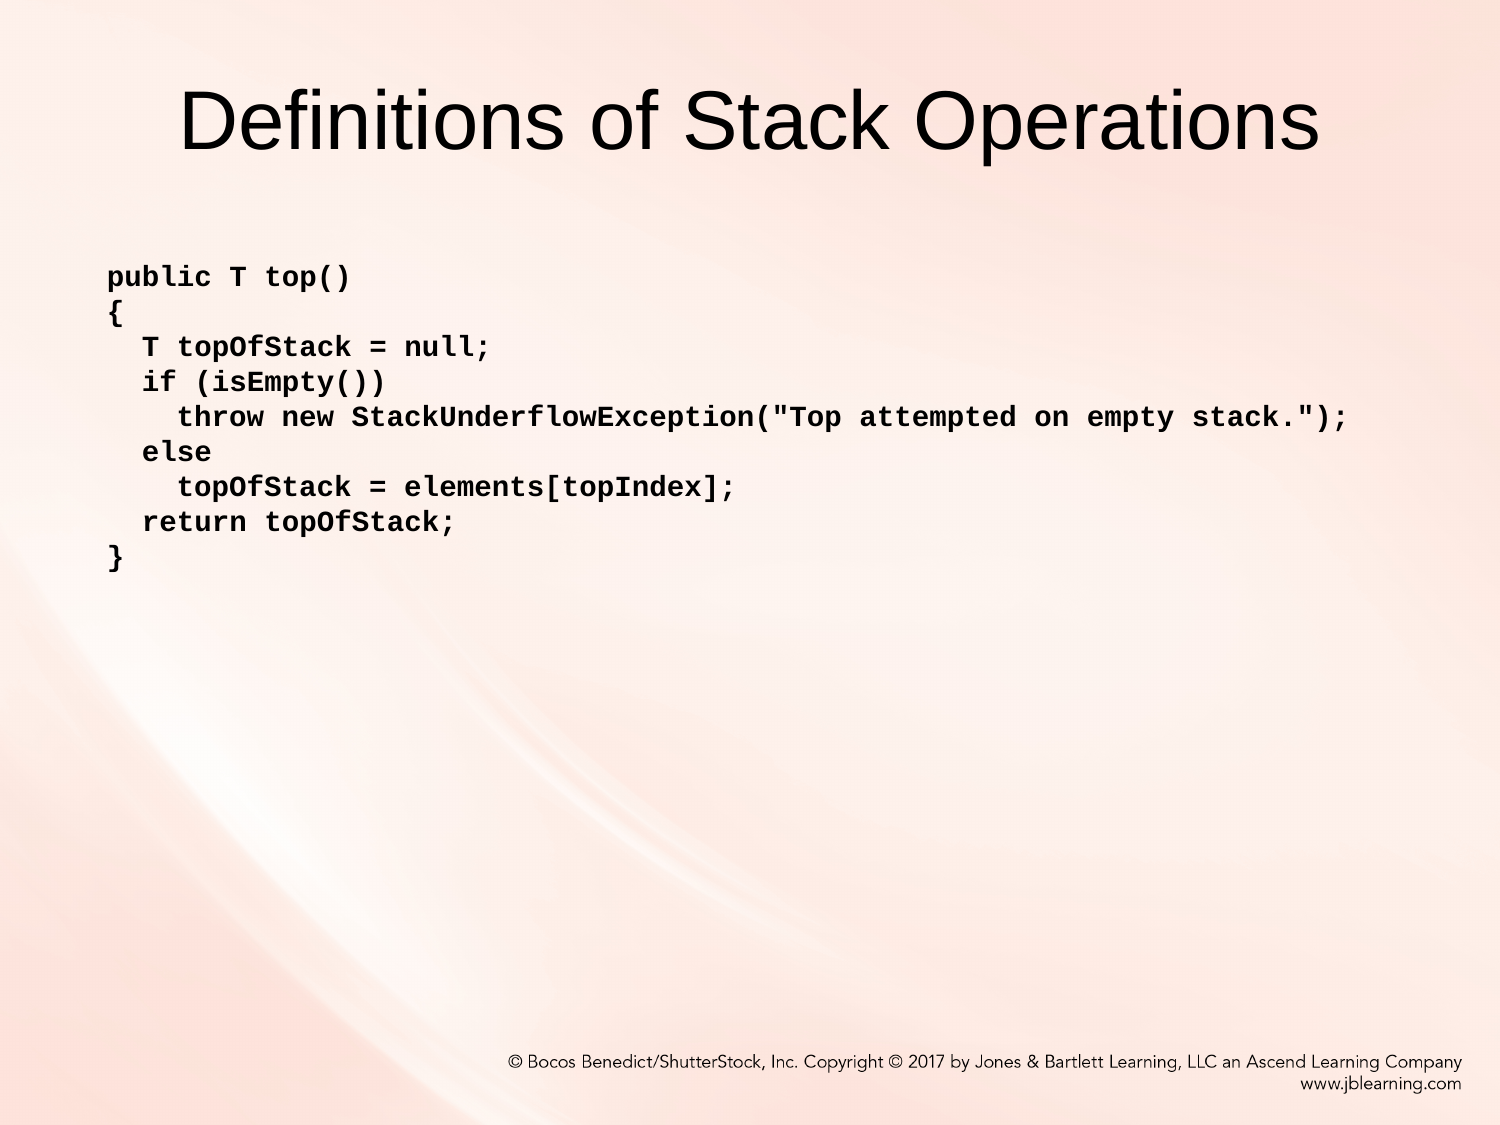

# Definitions of Stack Operations
public T top()
{
  T topOfStack = null;
  if (isEmpty())
    throw new StackUnderflowException("Top attempted on empty stack.");
  else
    topOfStack = elements[topIndex];
  return topOfStack;
}